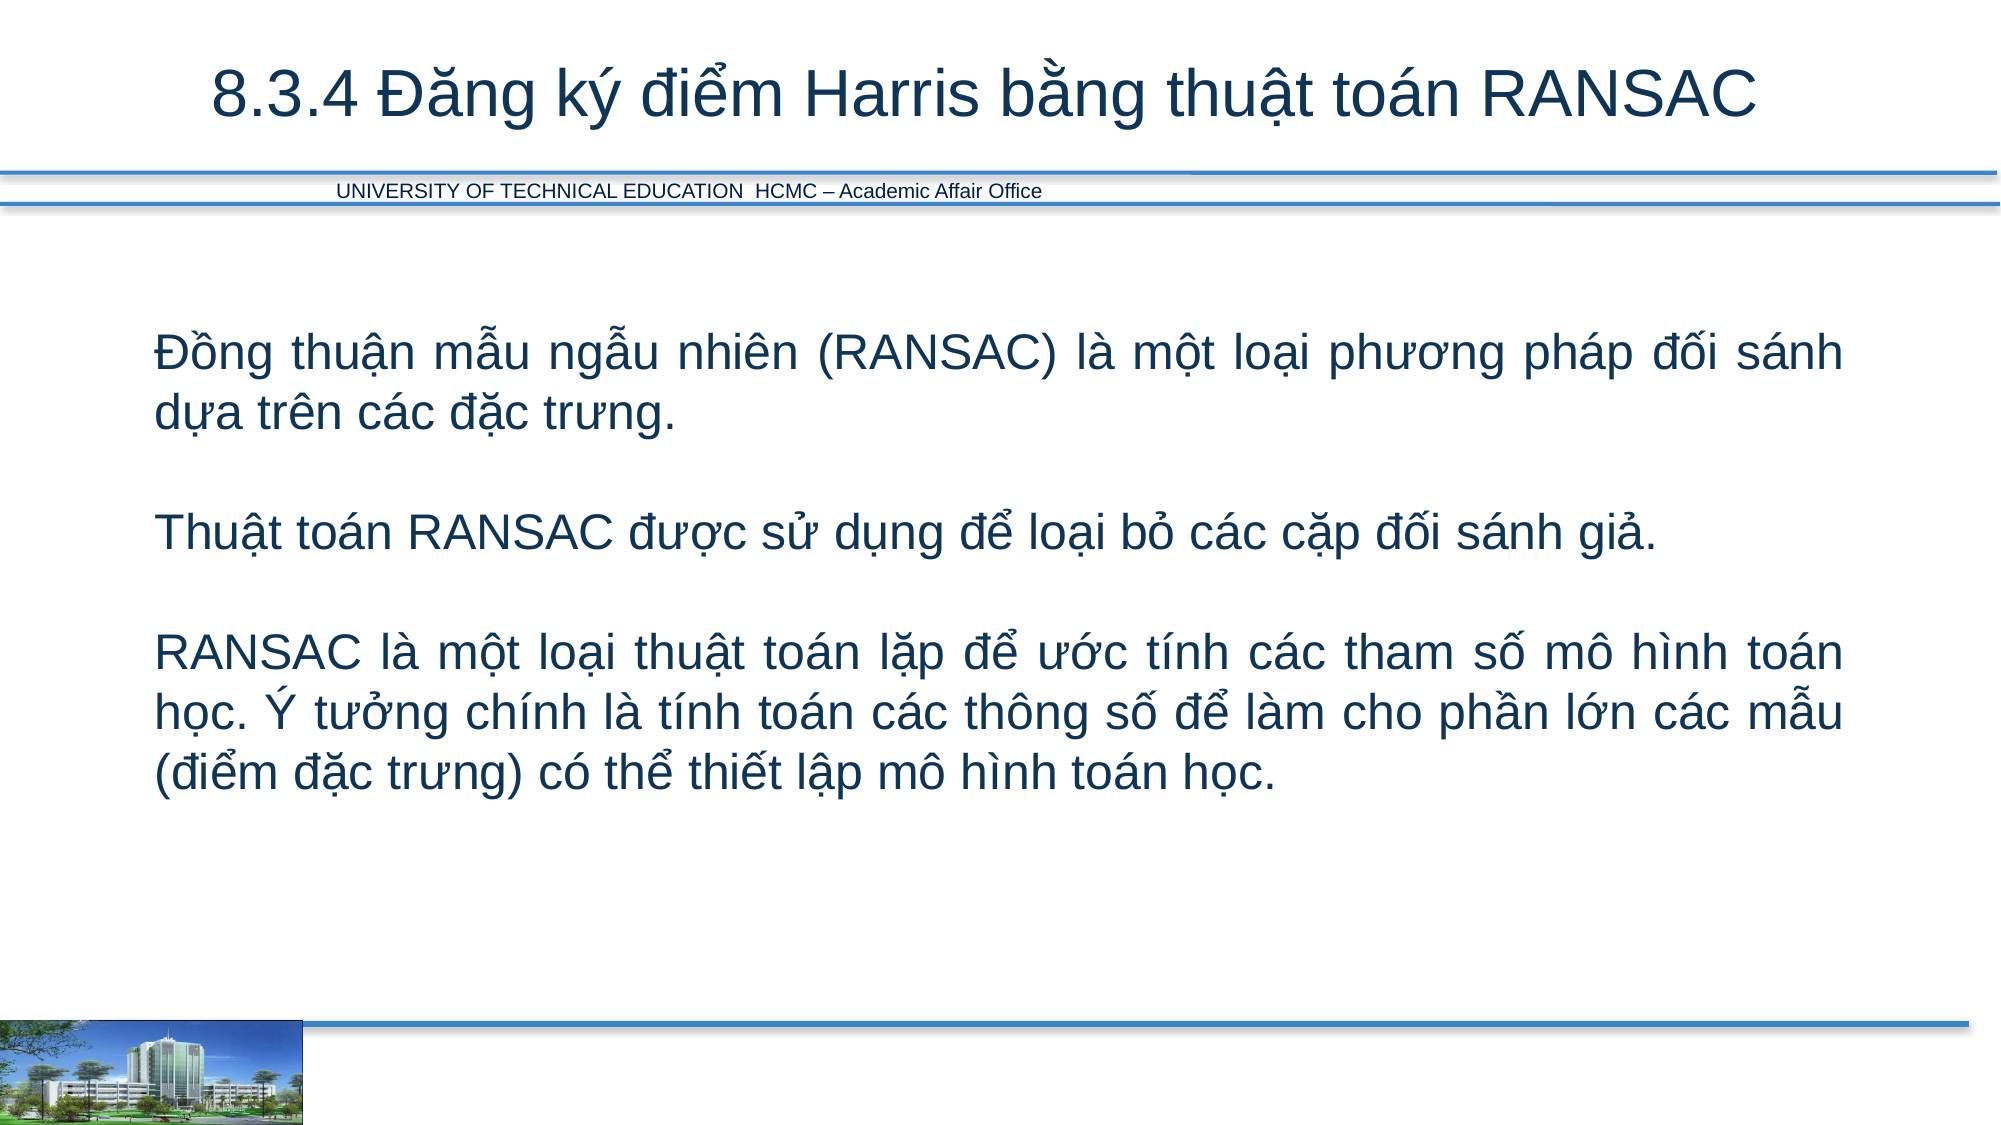

8.3.4 Đăng ký điểm Harris bằng thuật toán RANSAC
Đồng thuận mẫu ngẫu nhiên (RANSAC) là một loại phương pháp đối sánh dựa trên các đặc trưng.

Thuật toán RANSAC được sử dụng để loại bỏ các cặp đối sánh giả.

RANSAC là một loại thuật toán lặp để ước tính các tham số mô hình toán học. Ý tưởng chính là tính toán các thông số để làm cho phần lớn các mẫu (điểm đặc trưng) có thể thiết lập mô hình toán học.